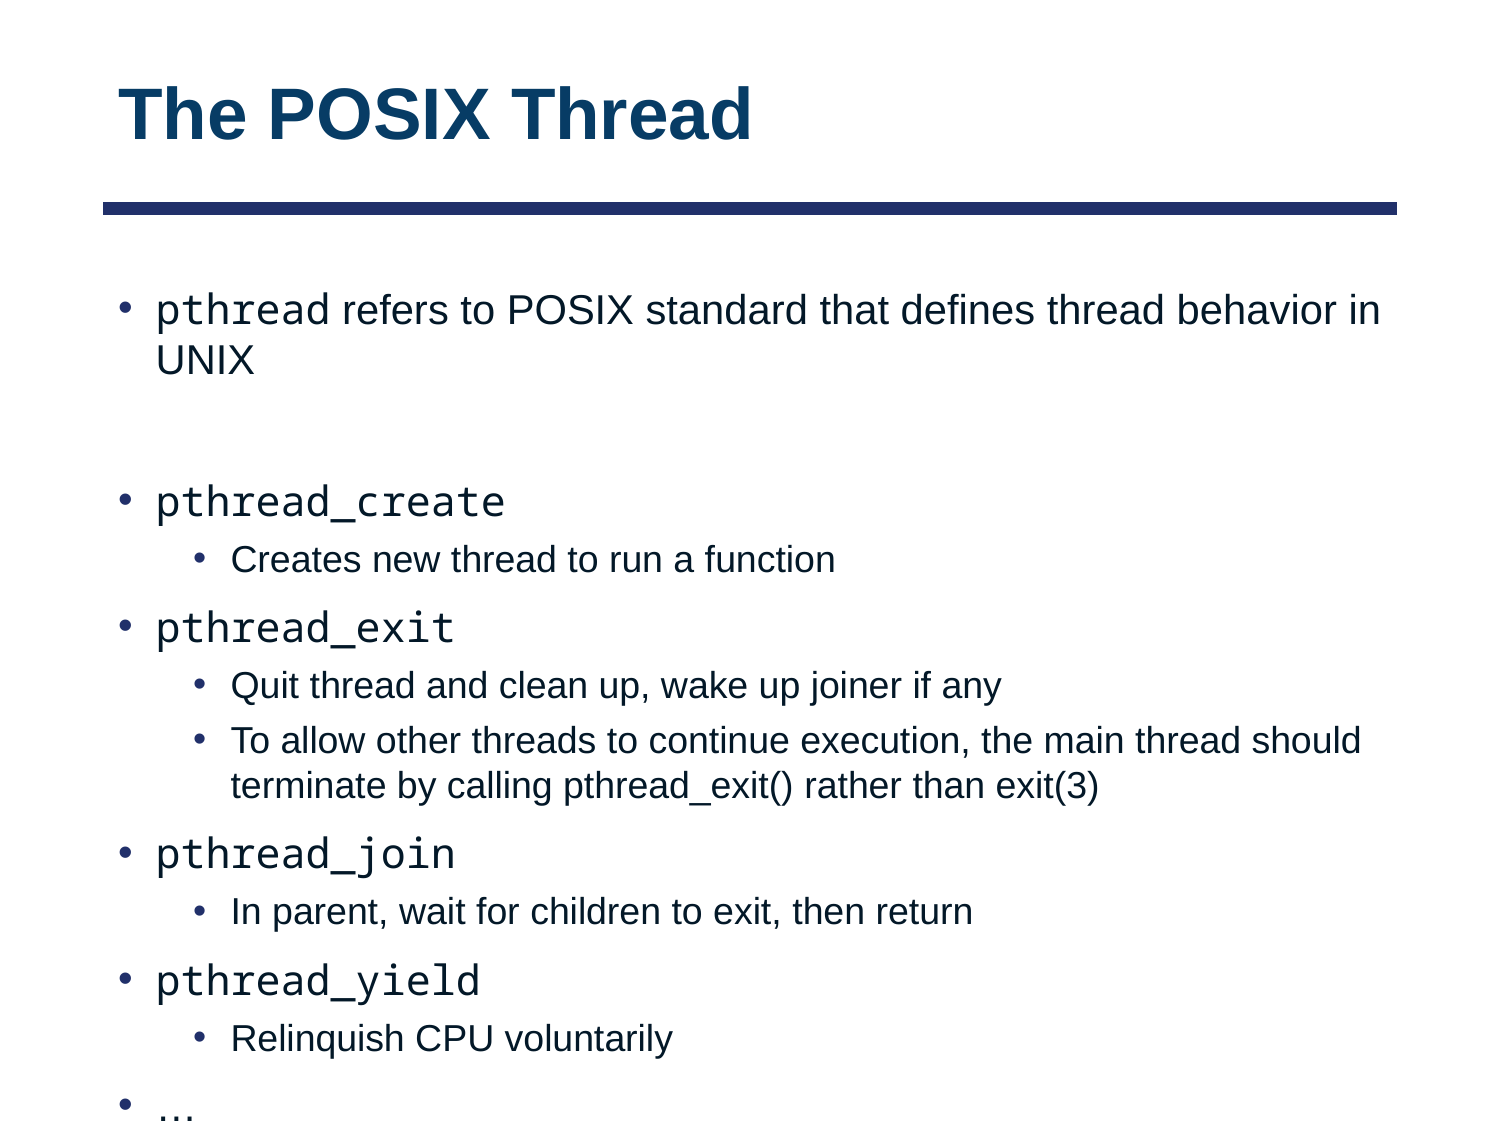

# The POSIX Thread
pthread refers to POSIX standard that defines thread behavior in UNIX

pthread_create
Creates new thread to run a function
pthread_exit
Quit thread and clean up, wake up joiner if any
To allow other threads to continue execution, the main thread should terminate by calling pthread_exit() rather than exit(3)
pthread_join
In parent, wait for children to exit, then return
pthread_yield
Relinquish CPU voluntarily
…